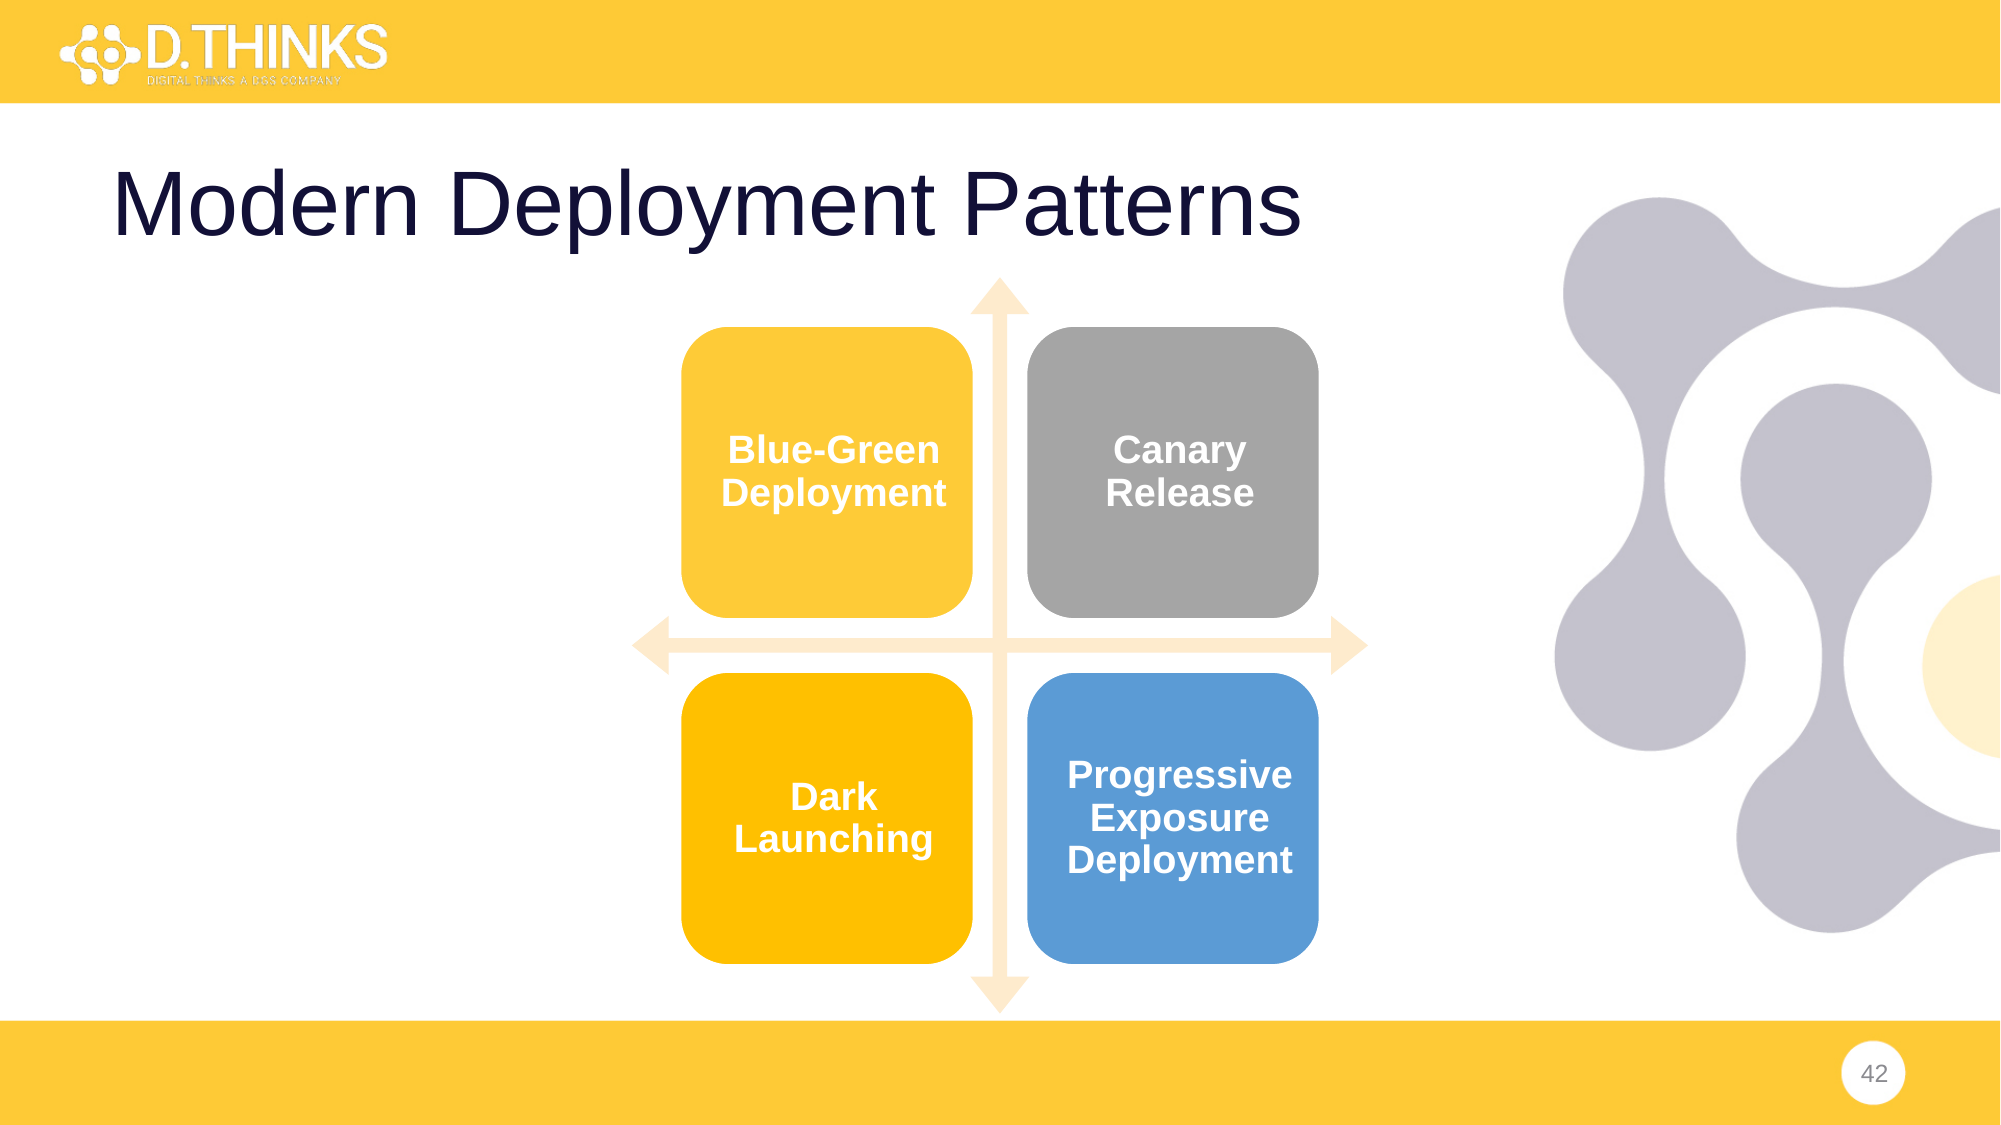

# Modern Deployment Patterns
Blue-Green Deployment
Canary Release
Dark Launching
Progressive Exposure Deployment
42